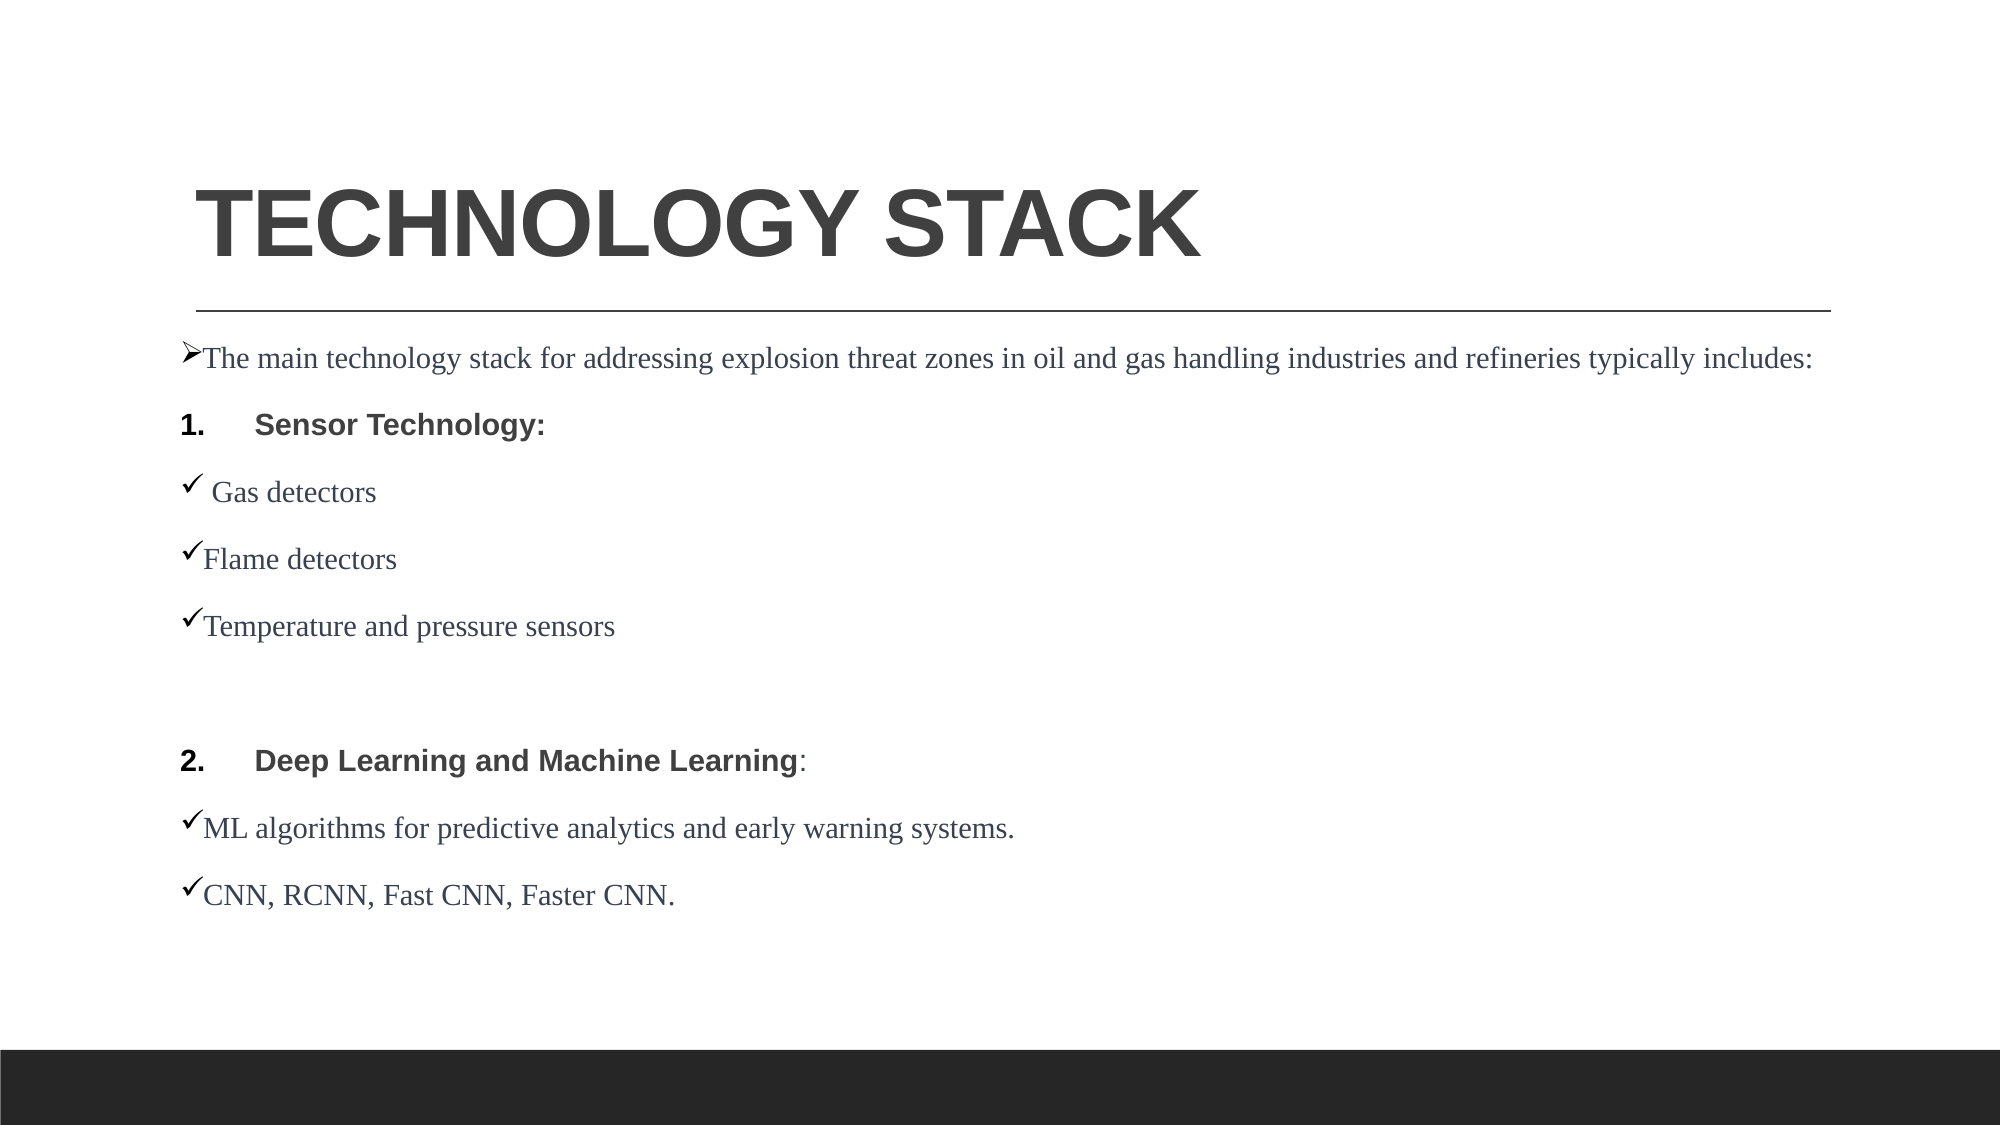

# TECHNOLOGY STACK
The main technology stack for addressing explosion threat zones in oil and gas handling industries and refineries typically includes:
Sensor Technology:
 Gas detectors
Flame detectors
Temperature and pressure sensors

Deep Learning and Machine Learning:
ML algorithms for predictive analytics and early warning systems.
CNN, RCNN, Fast CNN, Faster CNN.